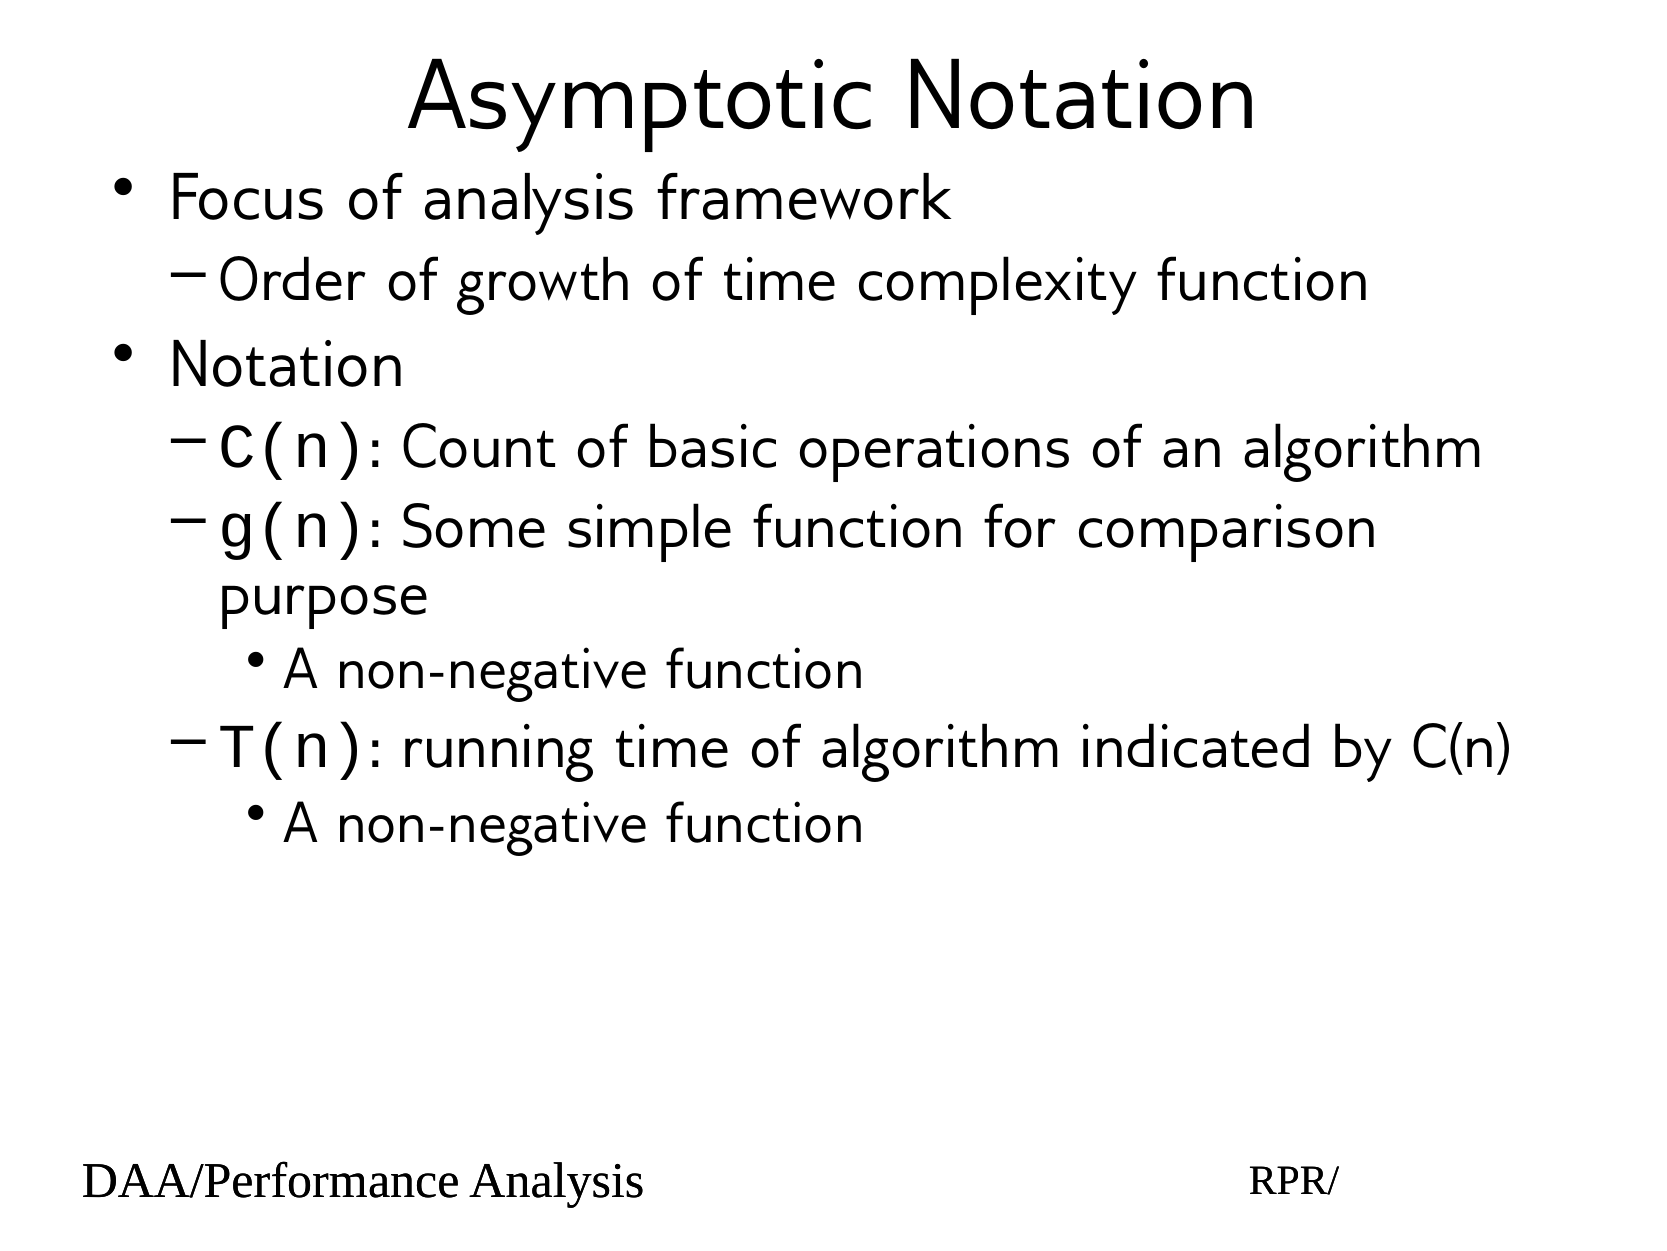

# Asymptotic Notation
Focus of analysis framework
Order of growth of time complexity function
Notation
C(n): Count of basic operations of an algorithm
g(n): Some simple function for comparison purpose
A non-negative function
T(n): running time of algorithm indicated by C(n)
A non-negative function
DAA/Performance Analysis
RPR/
3